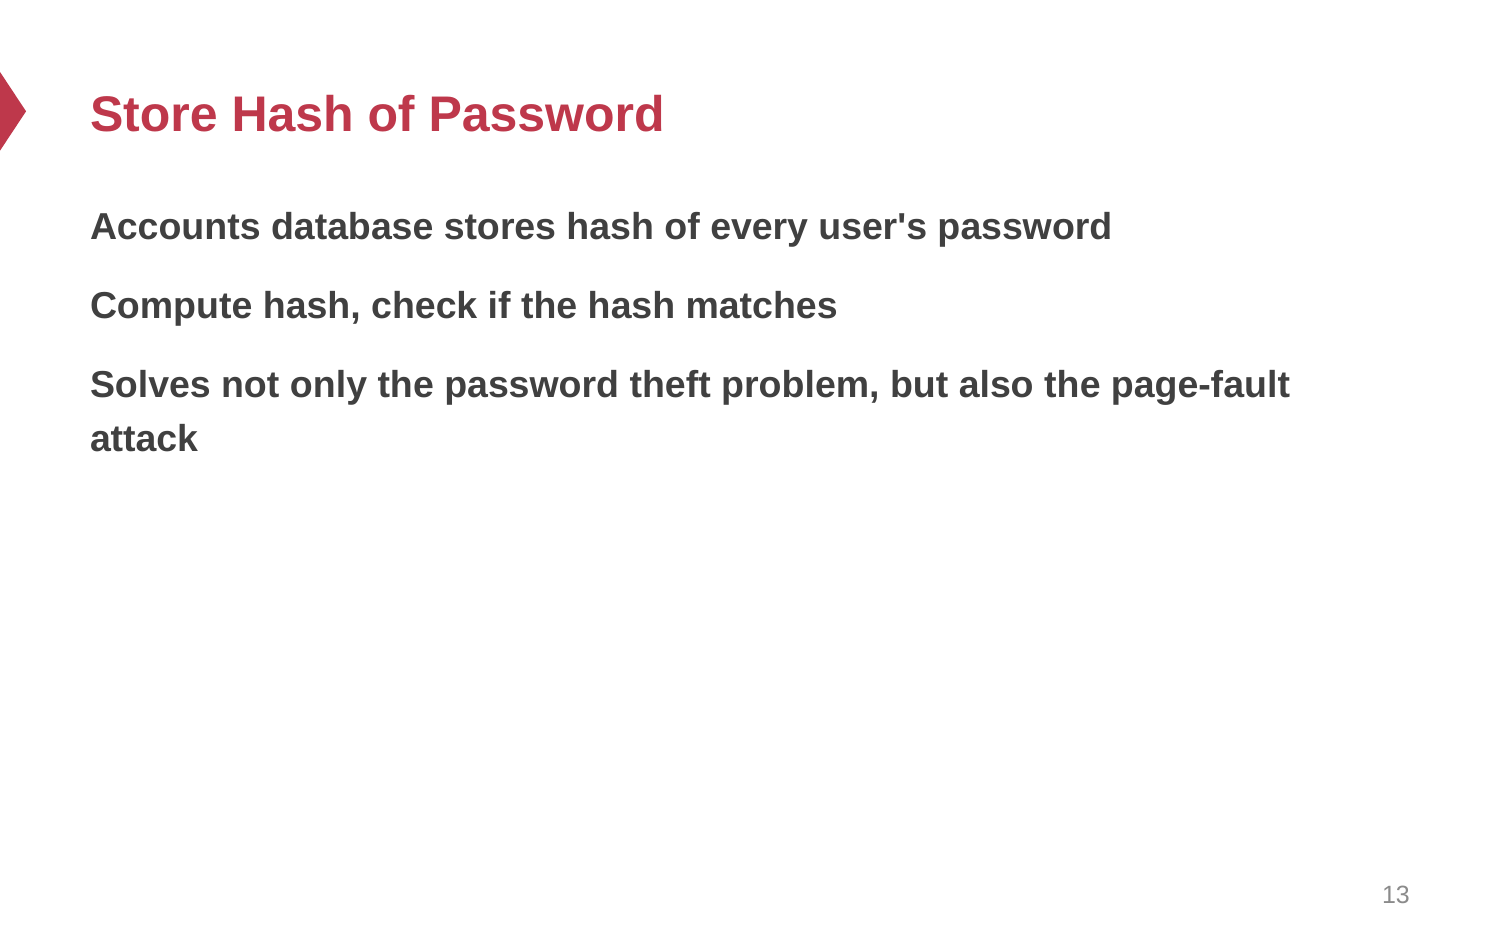

# Store Hash of Password
Accounts database stores hash of every user's password
Compute hash, check if the hash matches
Solves not only the password theft problem, but also the page-fault attack
13